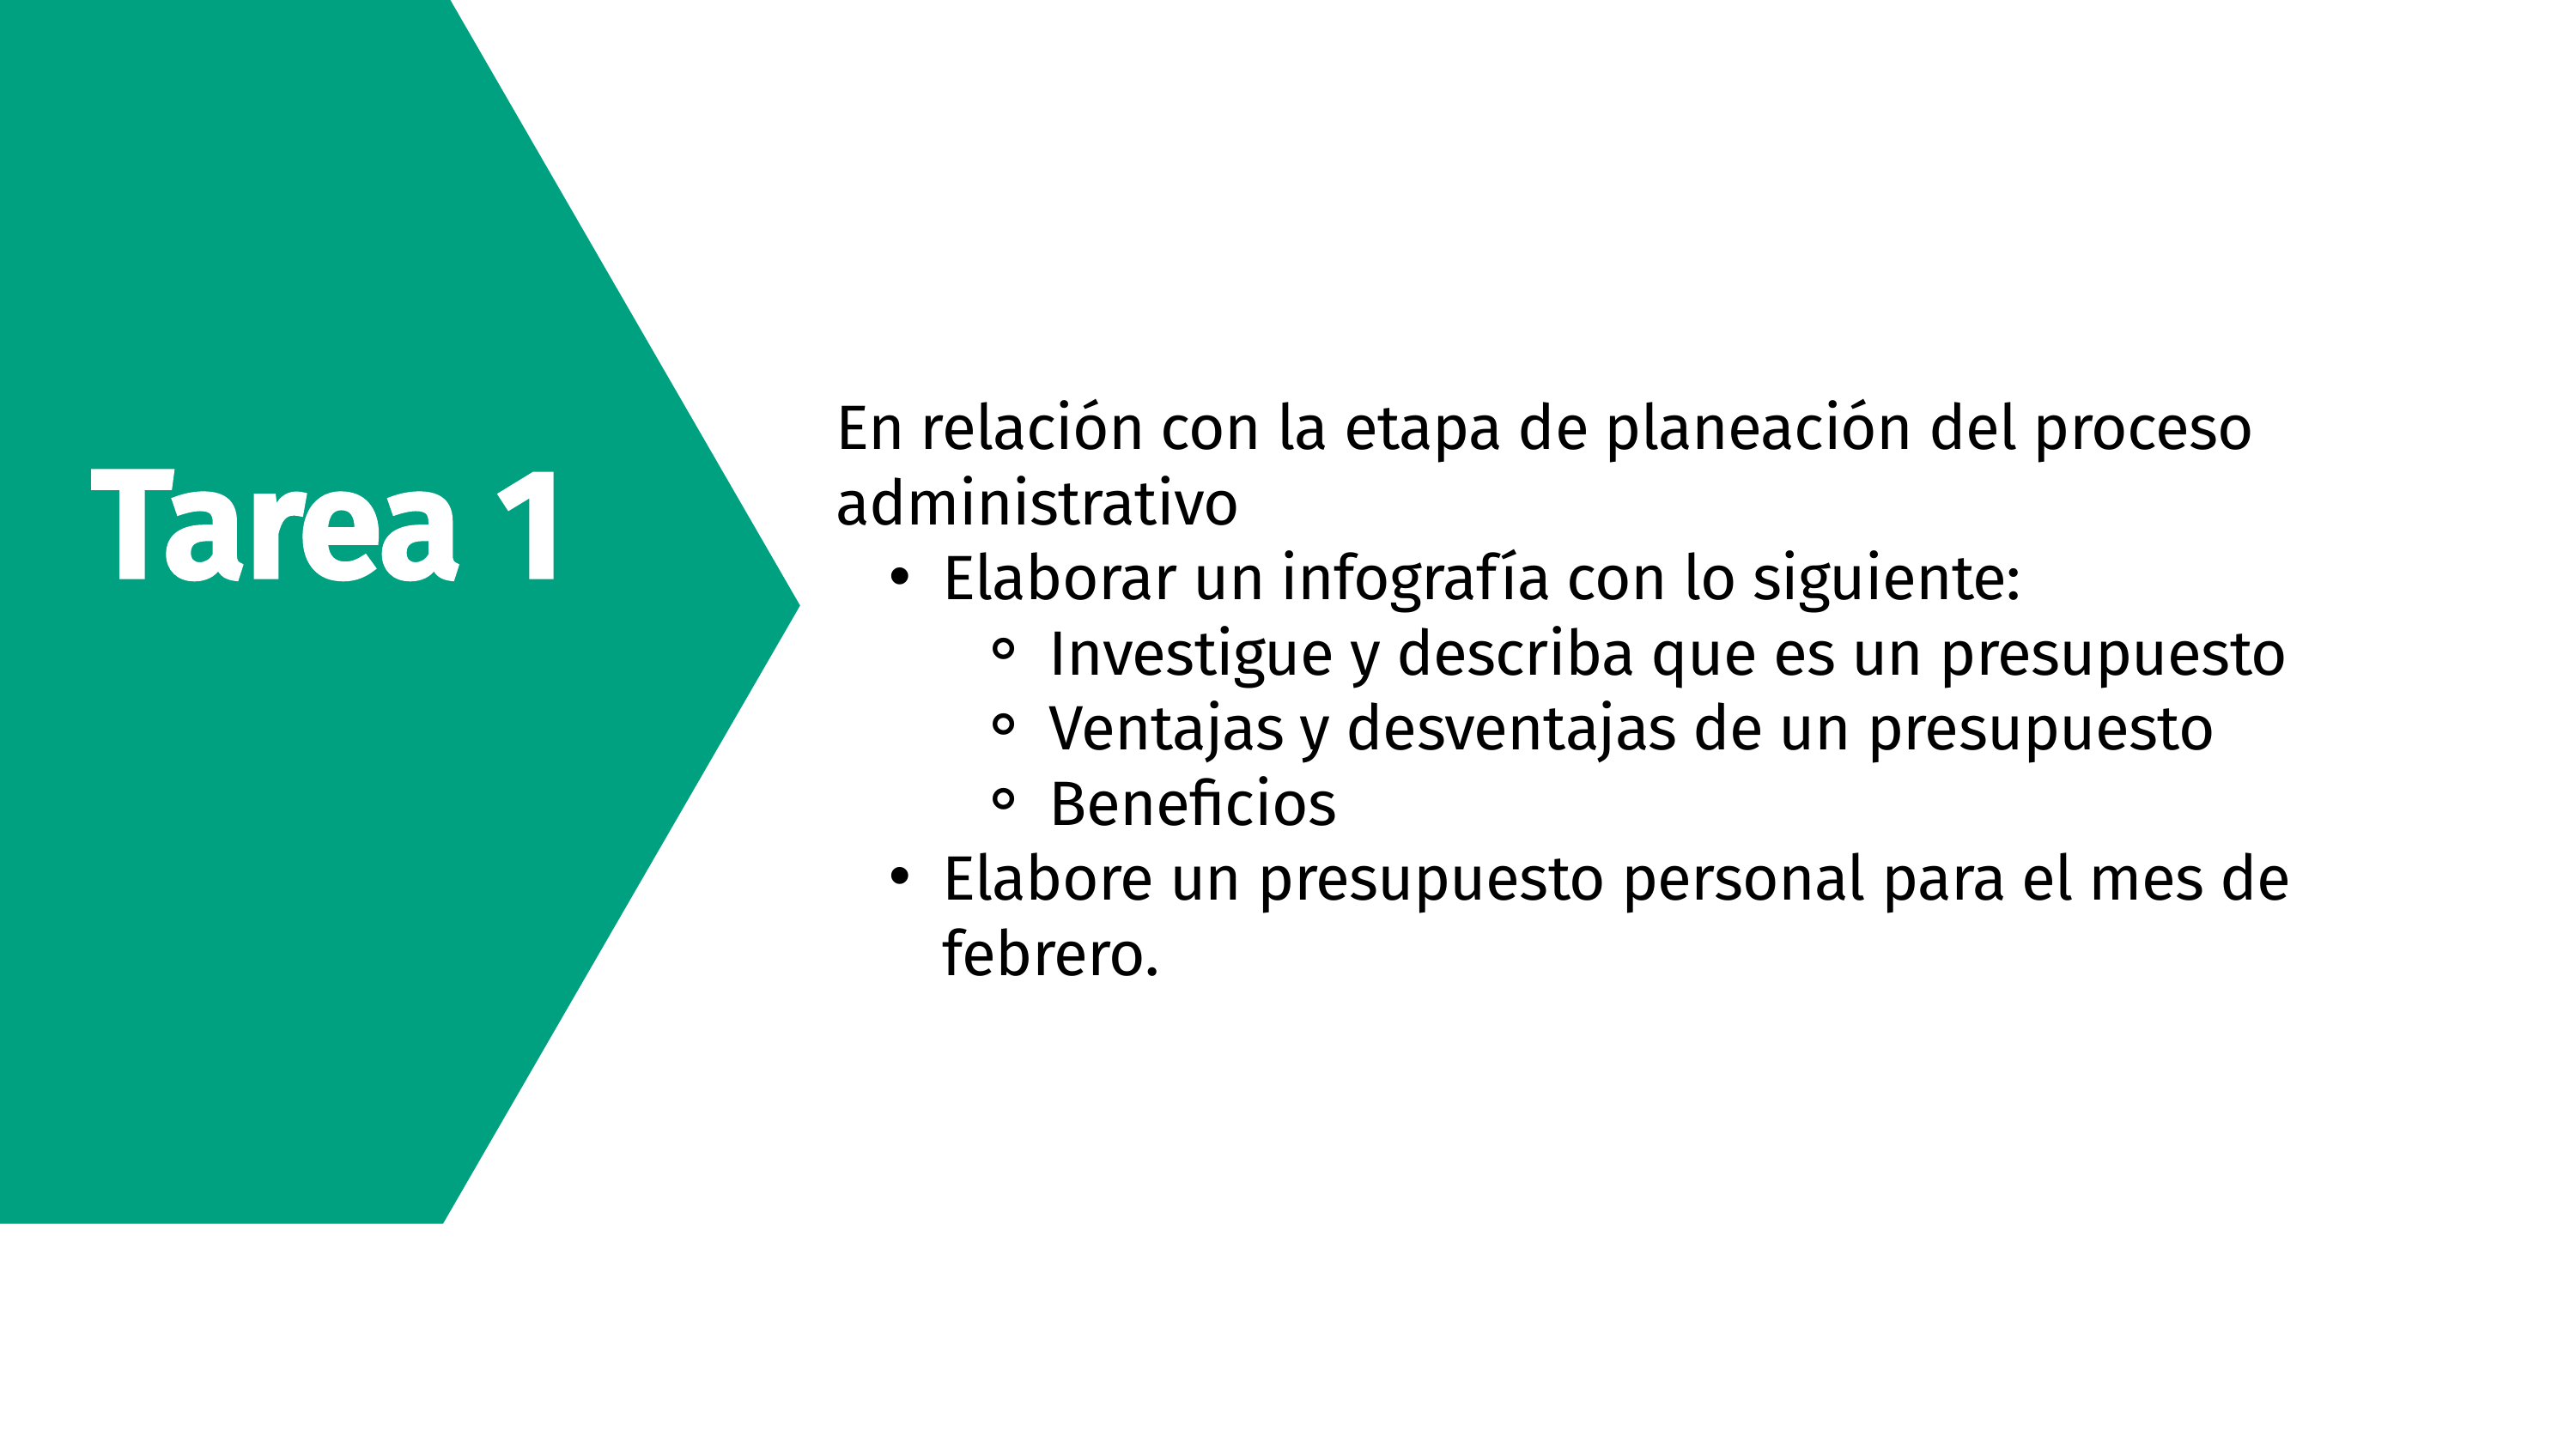

En relación con la etapa de planeación del proceso administrativo
Elaborar un infografía con lo siguiente:
Investigue y describa que es un presupuesto
Ventajas y desventajas de un presupuesto
Beneficios
Elabore un presupuesto personal para el mes de febrero.
Tarea 1